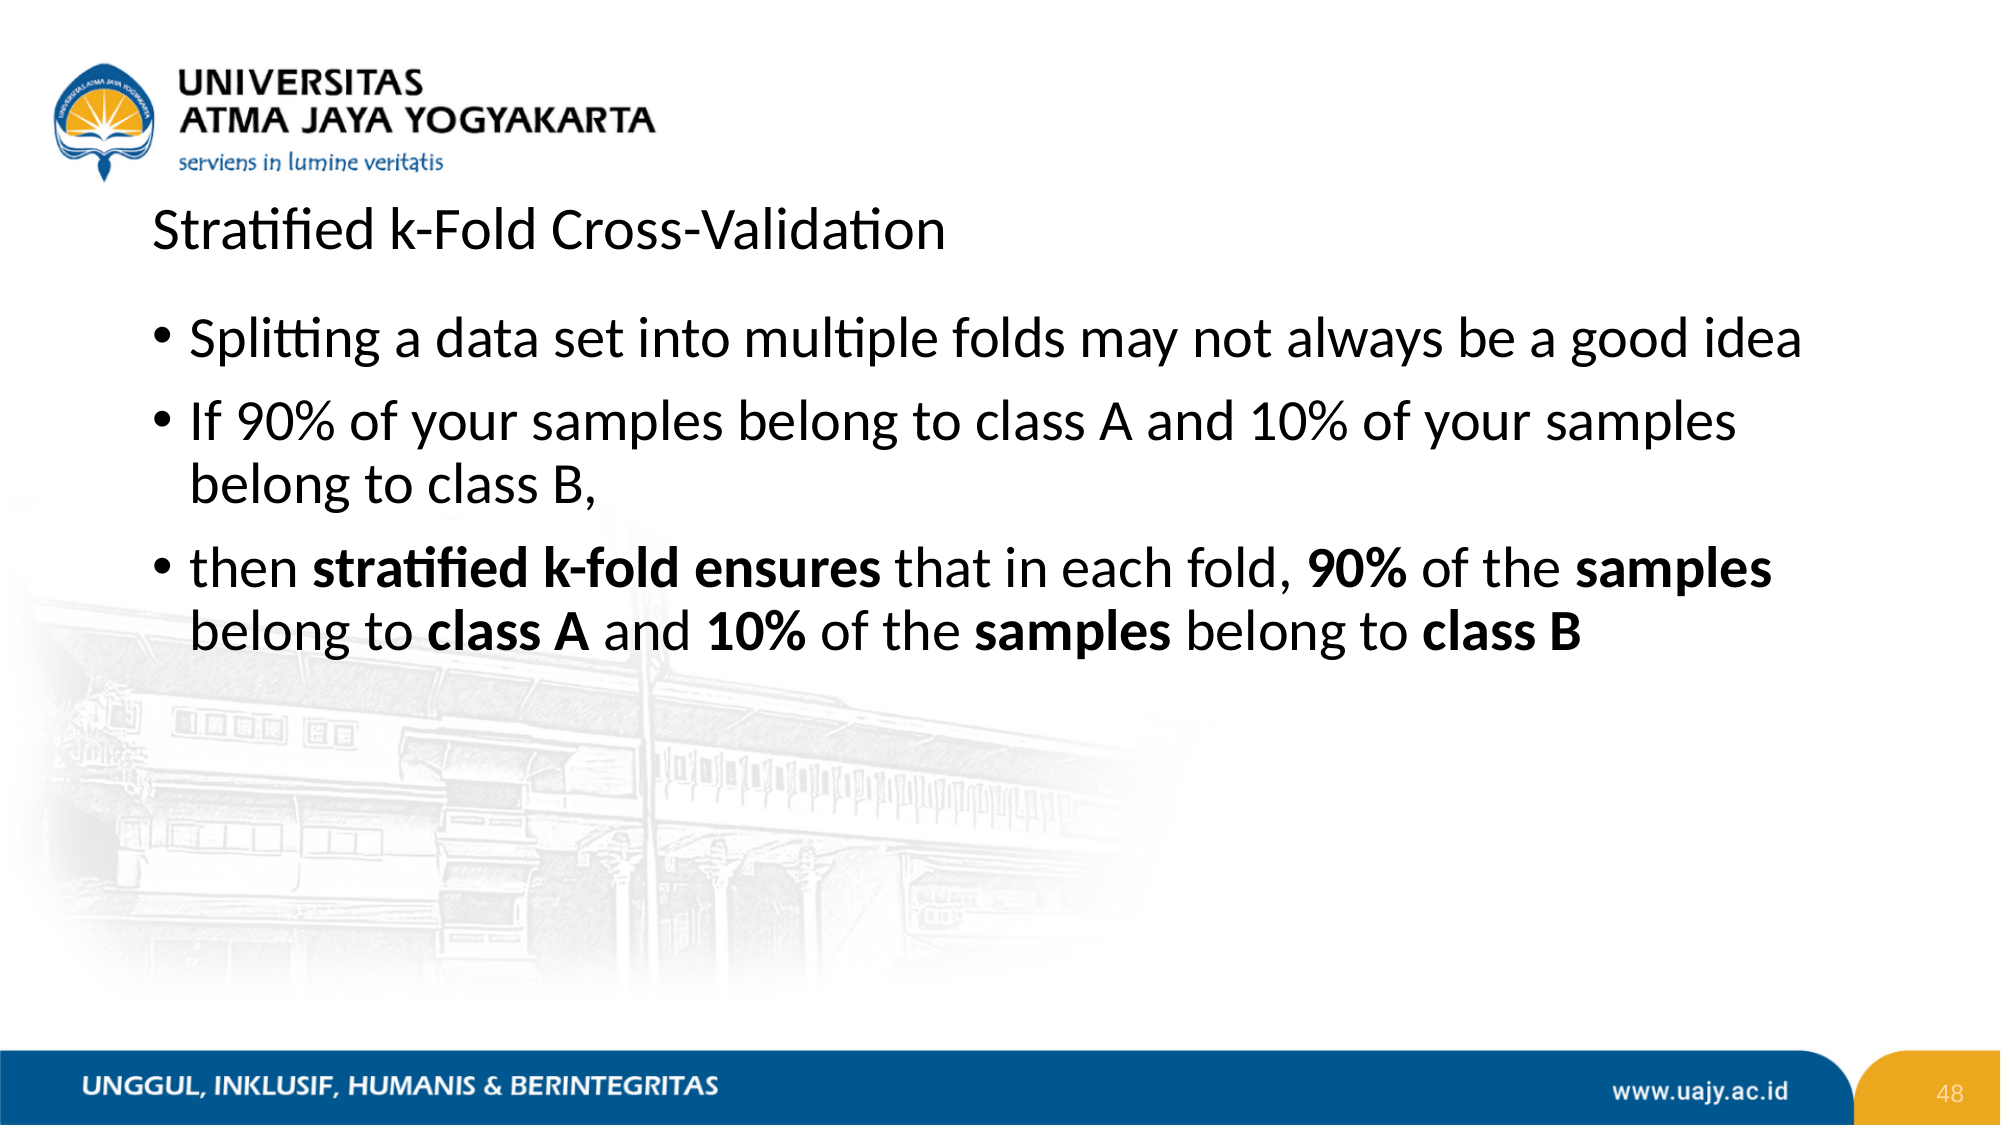

# Stratified k-Fold Cross-Validation
Splitting a data set into multiple folds may not always be a good idea
If 90% of your samples belong to class A and 10% of your samples belong to class B,
then stratified k-fold ensures that in each fold, 90% of the samples belong to class A and 10% of the samples belong to class B
48